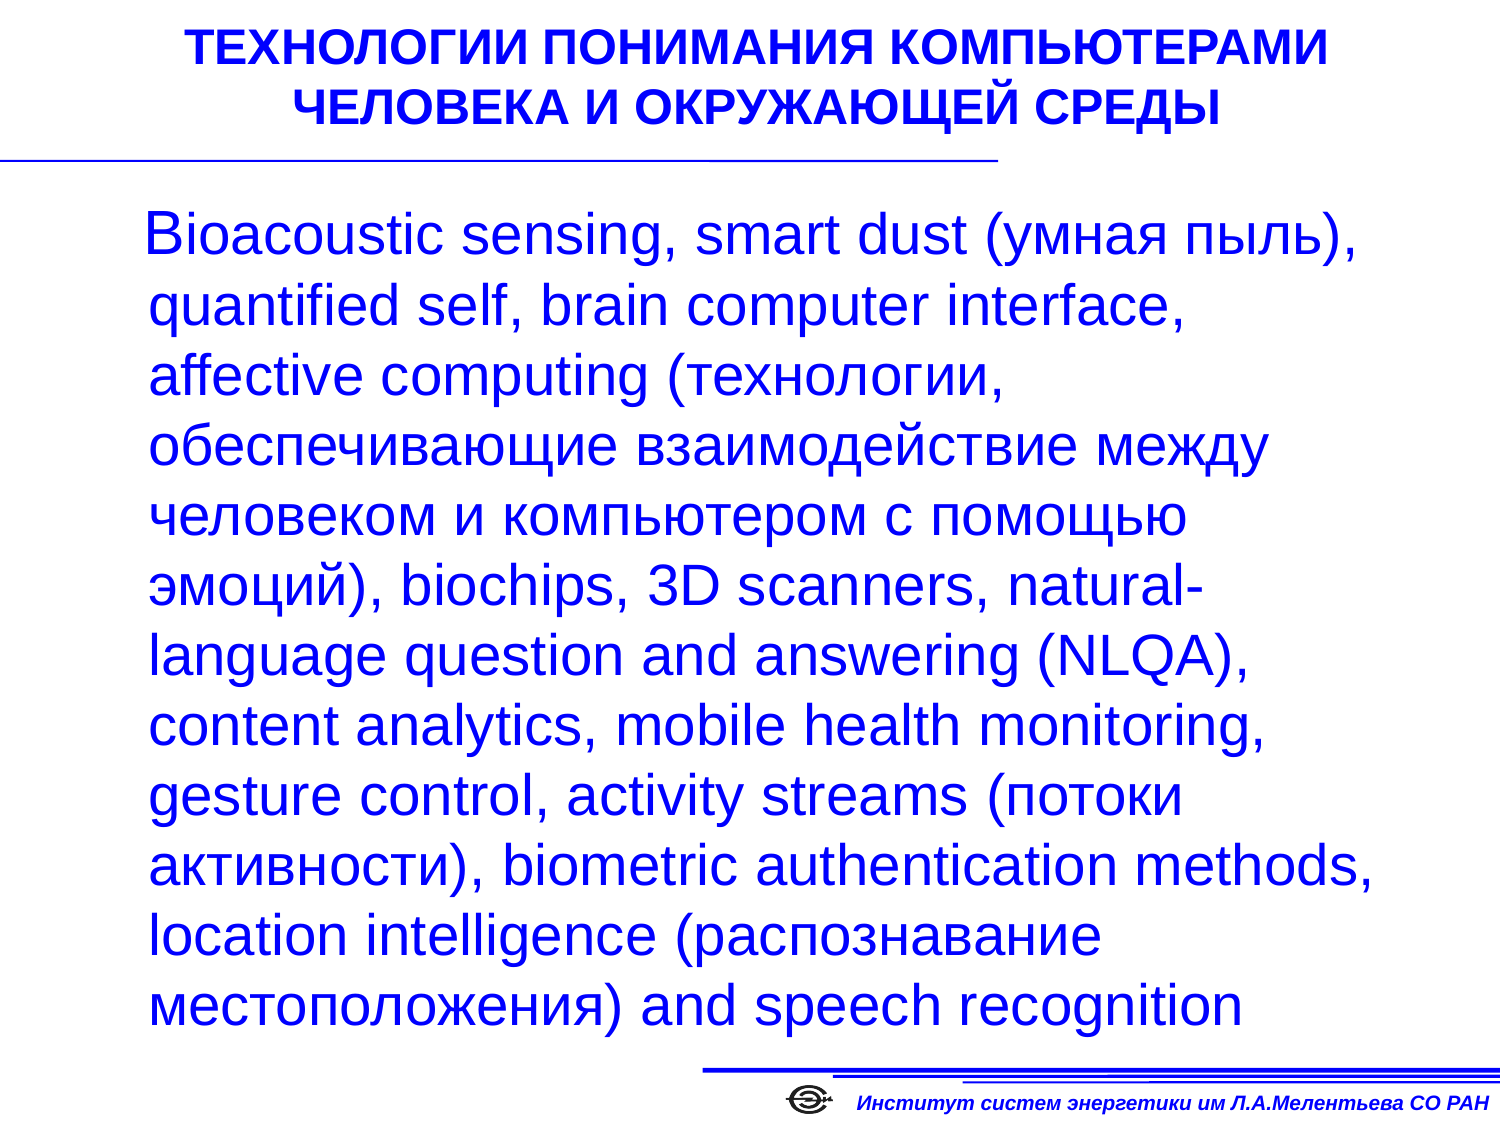

# ТЕХНОЛОГИИ ПОНИМАНИЯ КОМПЬЮТЕРАМИ ЧЕЛОВЕКА И ОКРУЖАЮЩЕЙ СРЕДЫ
   Bioacoustic sensing, smart dust (умная пыль), quantified self, brain computer interface, affective computing (технологии, обеспечивающие взаимодействие между человеком и компьютером с помощью эмоций), biochips, 3D scanners, natural-language question and answering (NLQA), content analytics, mobile health monitoring, gesture control, activity streams (потоки активности), biometric authentication methods, location intelligence (распознавание местоположения) and speech recognition